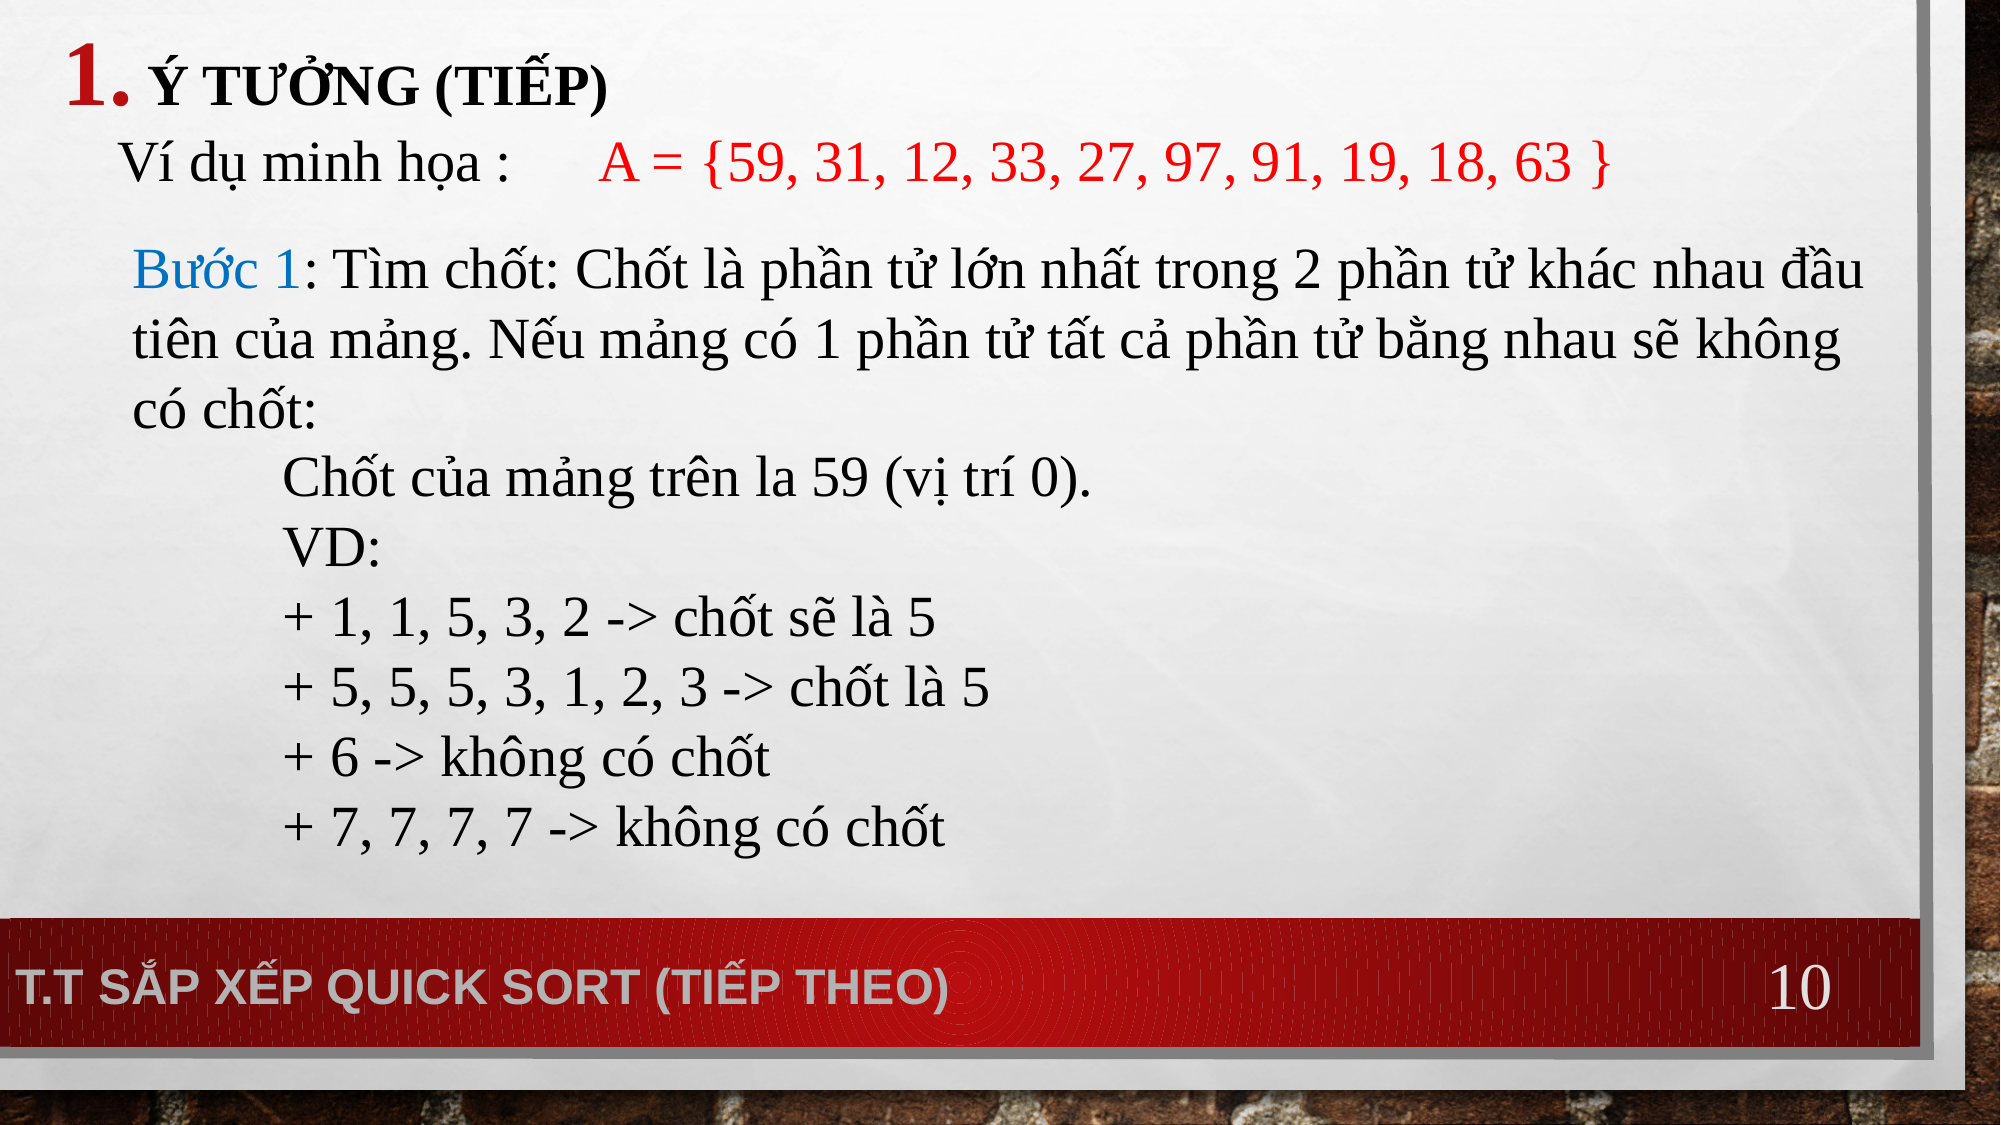

Ý TƯỞNG (tiếp)
Ví dụ minh họa :
A = {59, 31, 12, 33, 27, 97, 91, 19, 18, 63 }
Bước 1: Tìm chốt: Chốt là phần tử lớn nhất trong 2 phần tử khác nhau đầu tiên của mảng. Nếu mảng có 1 phần tử tất cả phần tử bằng nhau sẽ không có chốt:
Chốt của mảng trên la 59 (vị trí 0).
VD: 
+ 1, 1, 5, 3, 2 -> chốt sẽ là 5
+ 5, 5, 5, 3, 1, 2, 3 -> chốt là 5
+ 6 -> không có chốt
+ 7, 7, 7, 7 -> không có chốt
10
# T.t sắp xếp quick sort (tiếp theo)